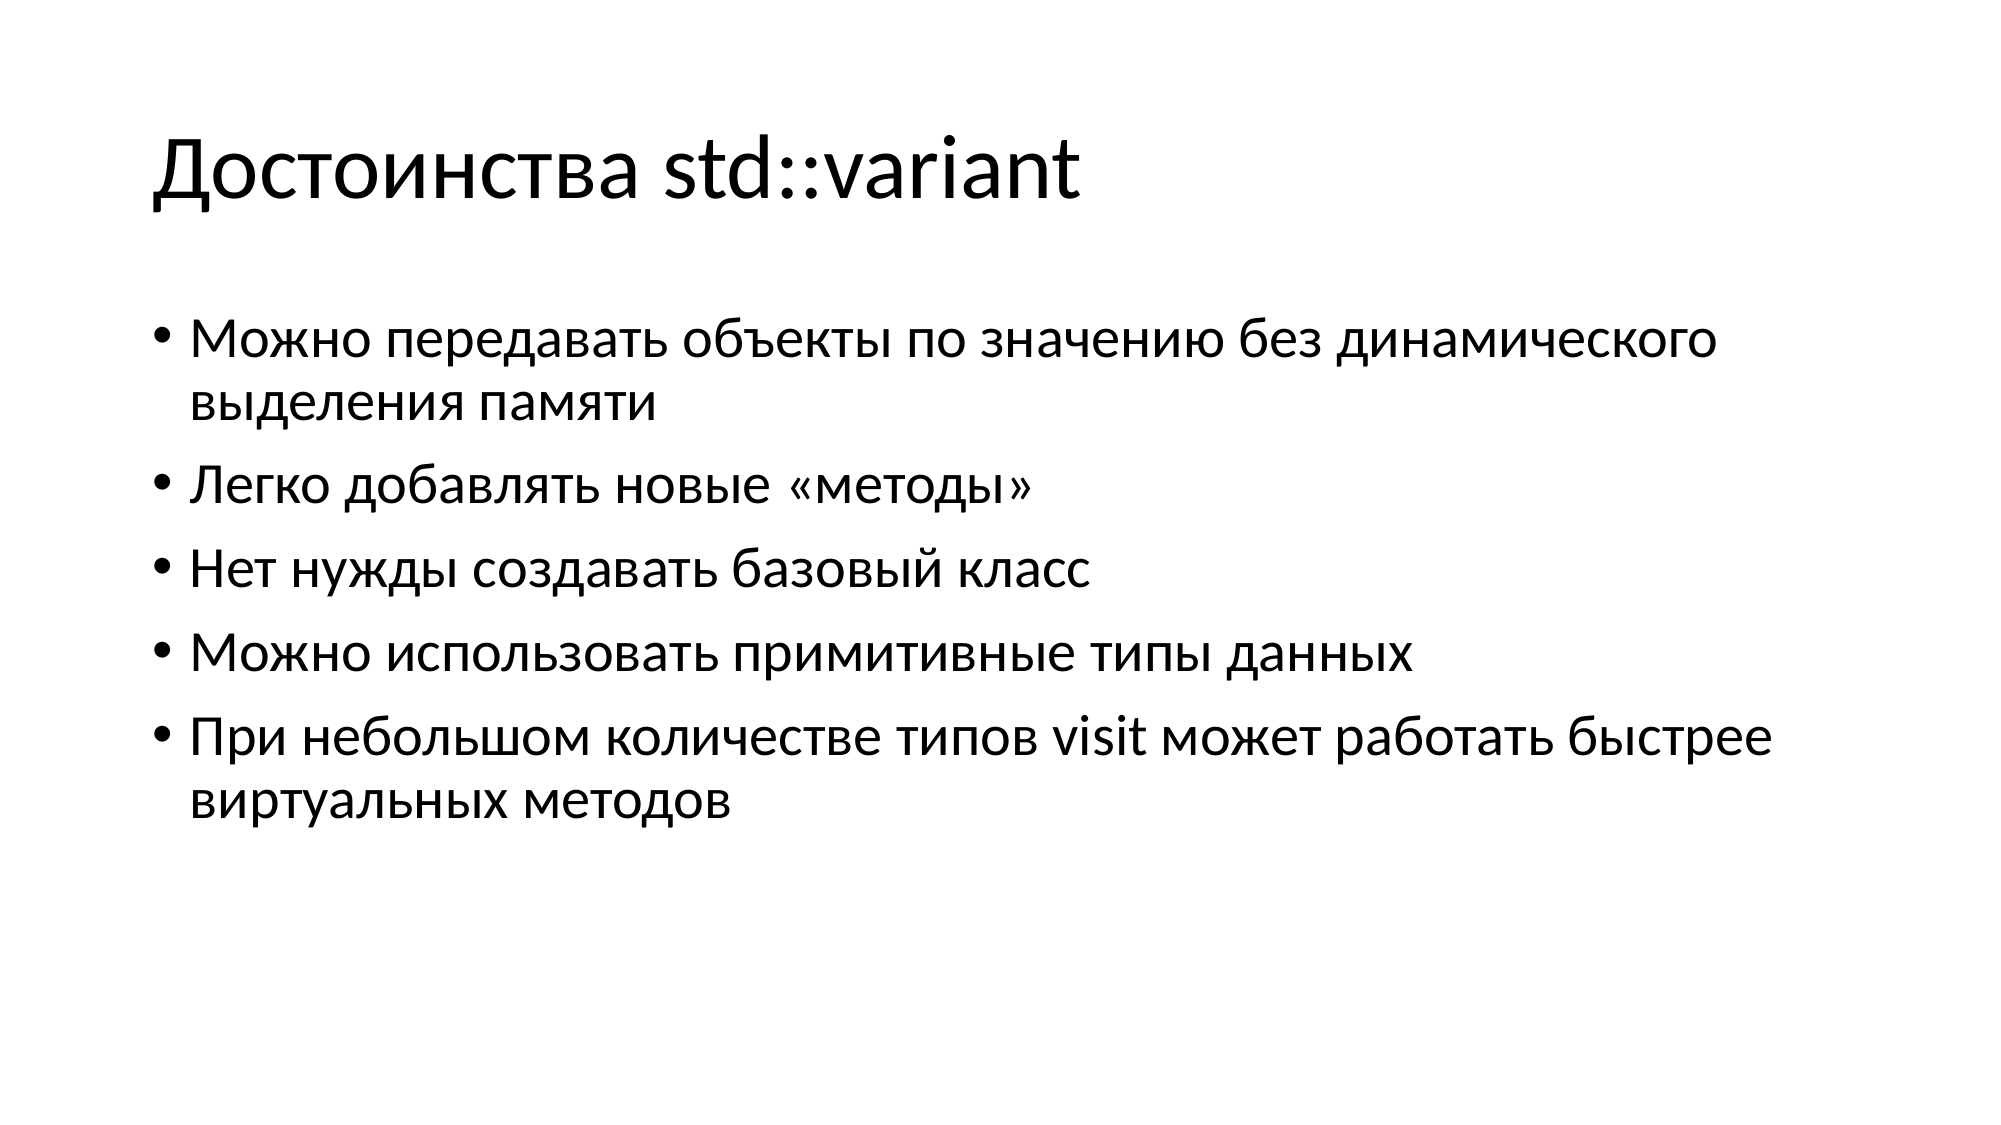

# Достоинства std::variant
Можно передавать объекты по значению без динамического выделения памяти
Легко добавлять новые «методы»
Нет нужды создавать базовый класс
Можно использовать примитивные типы данных
При небольшом количестве типов visit может работать быстрее виртуальных методов